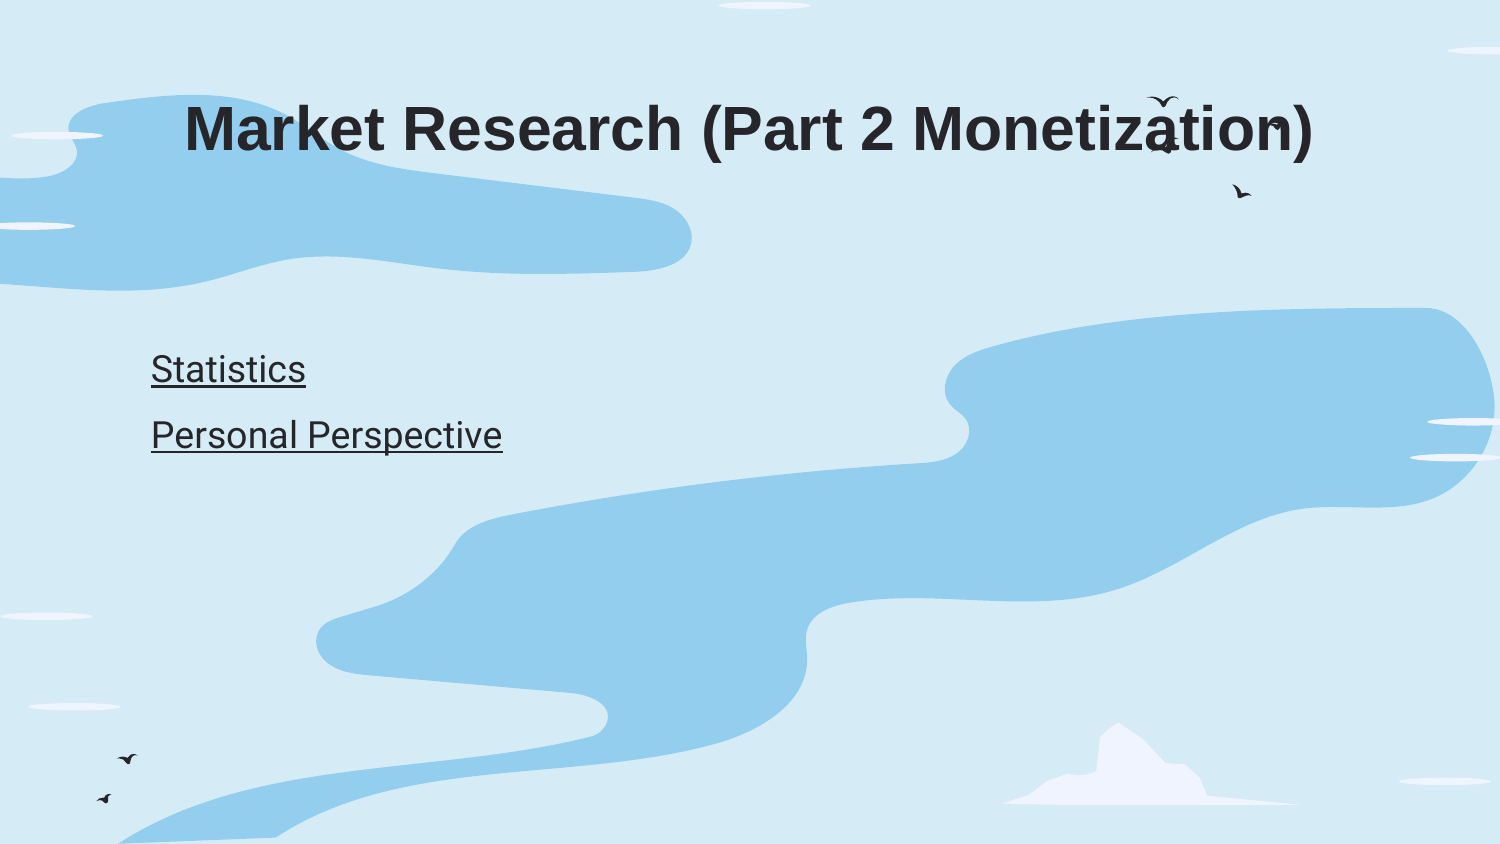

# Market Research (Part 2 Monetization)
Statistics
Personal Perspective